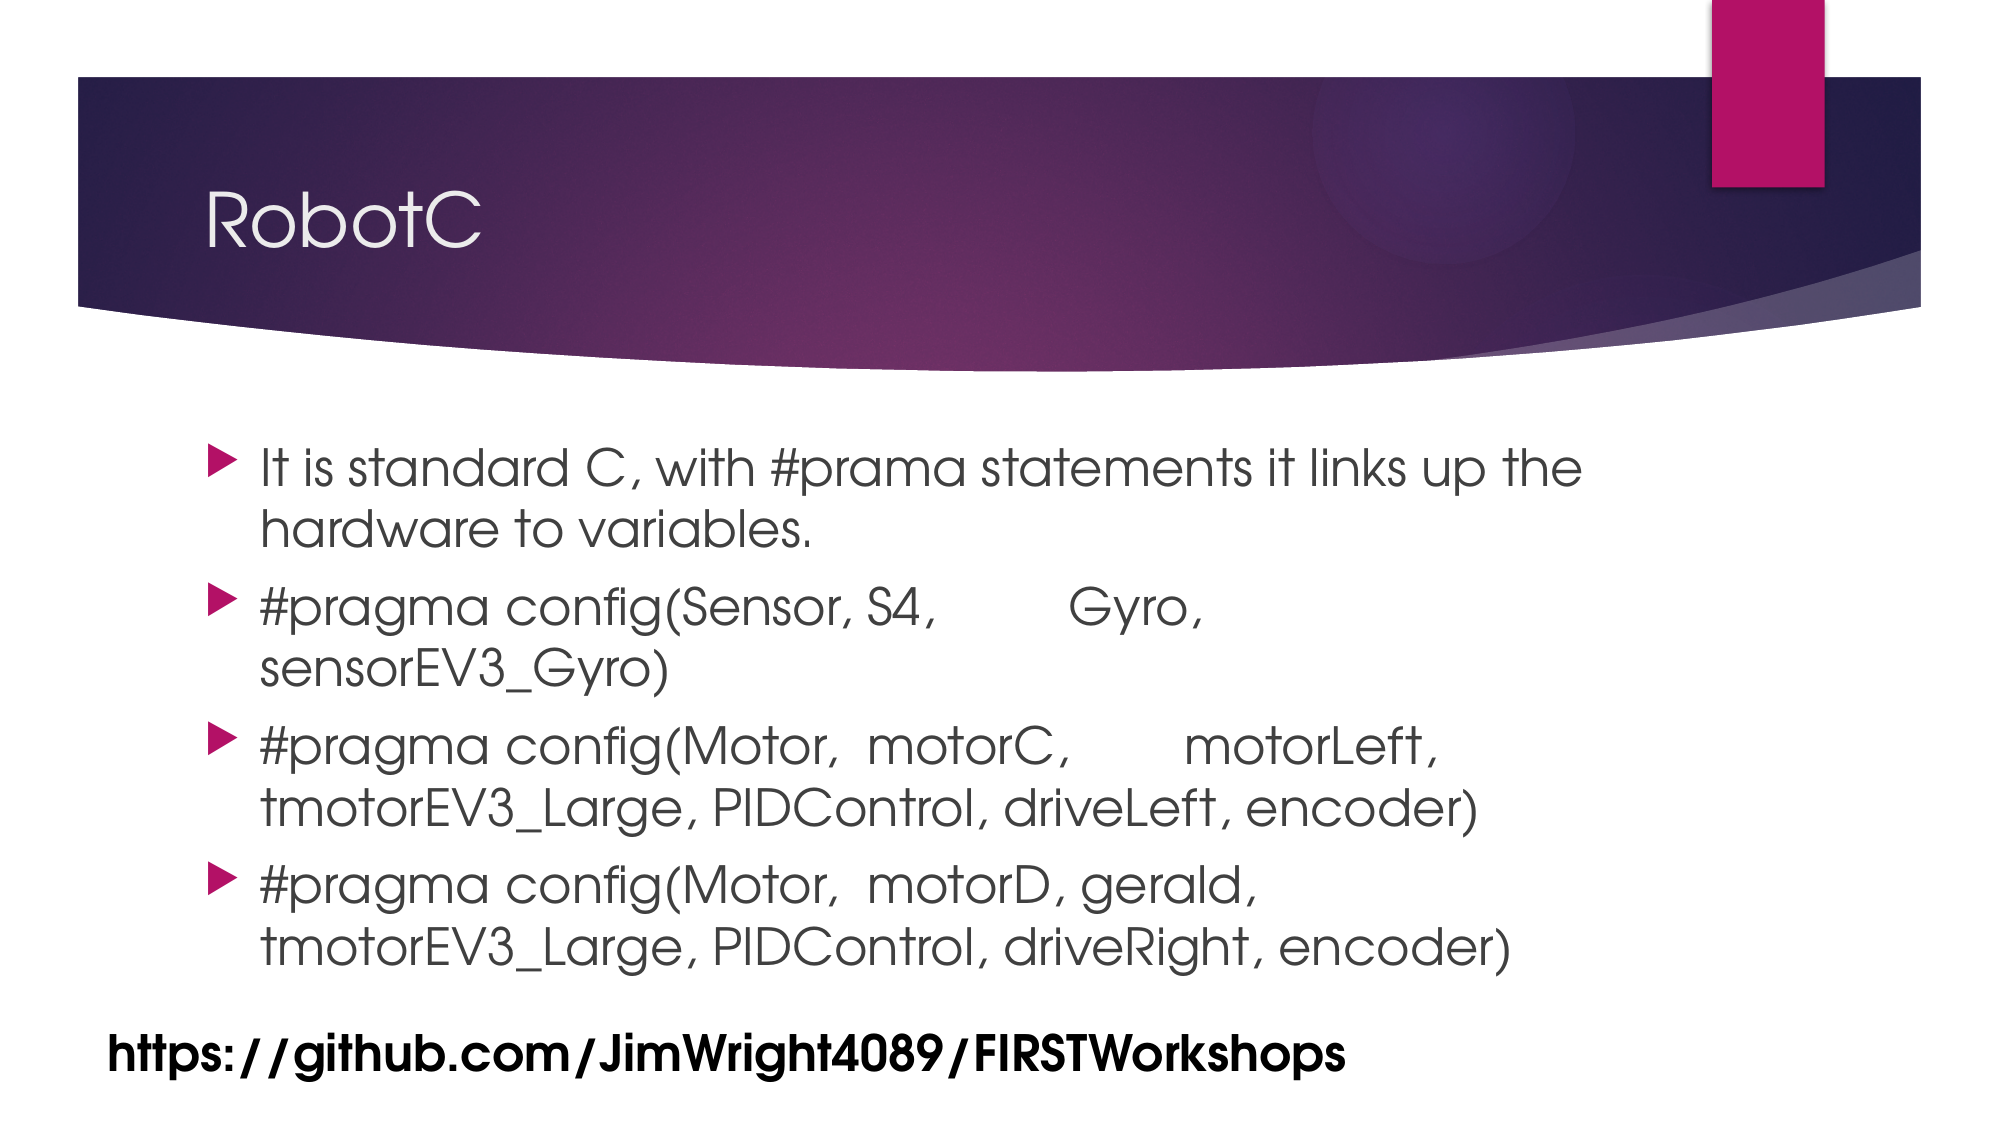

# RobotC
It is standard C, with #prama statements it links up the hardware to variables.
#pragma config(Sensor, S4,     	Gyro,           sensorEV3_Gyro)
#pragma config(Motor,  motorC,	motorLeft,          tmotorEV3_Large, PIDControl, driveLeft, encoder)
#pragma config(Motor,  motorD, gerald,         tmotorEV3_Large, PIDControl, driveRight, encoder)

https://github.com/JimWright4089/FIRSTWorkshops